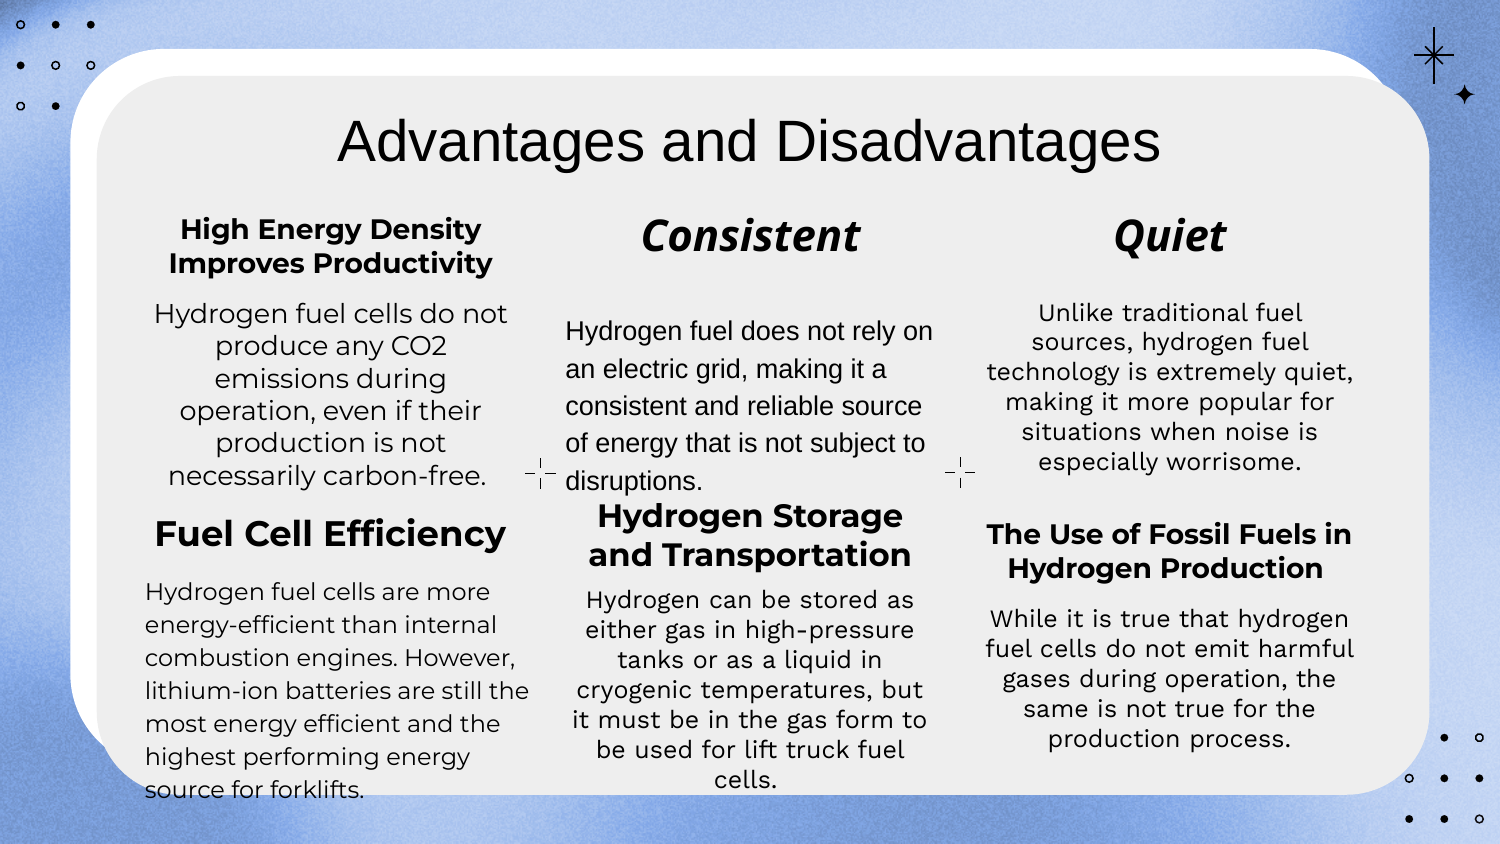

# Advantages and Disadvantages
Consistent
Quiet
High Energy Density Improves Productivity
Hydrogen fuel cells do not produce any CO2 emissions during operation, even if their production is not necessarily carbon-free.
Unlike traditional fuel sources, hydrogen fuel technology is extremely quiet, making it more popular for situations when noise is especially worrisome.
Hydrogen fuel does not rely on an electric grid, making it a consistent and reliable source of energy that is not subject to disruptions.

Fuel Cell Efficiency
Hydrogen Storage and Transportation
The Use of Fossil Fuels in Hydrogen Production
Hydrogen fuel cells are more energy-efficient than internal combustion engines. However, lithium-ion batteries are still the most energy efficient and the highest performing energy source for forklifts.

Hydrogen can be stored as either gas in high-pressure tanks or as a liquid in cryogenic temperatures, but it must be in the gas form to be used for lift truck fuel cells.

While it is true that hydrogen fuel cells do not emit harmful gases during operation, the same is not true for the production process.